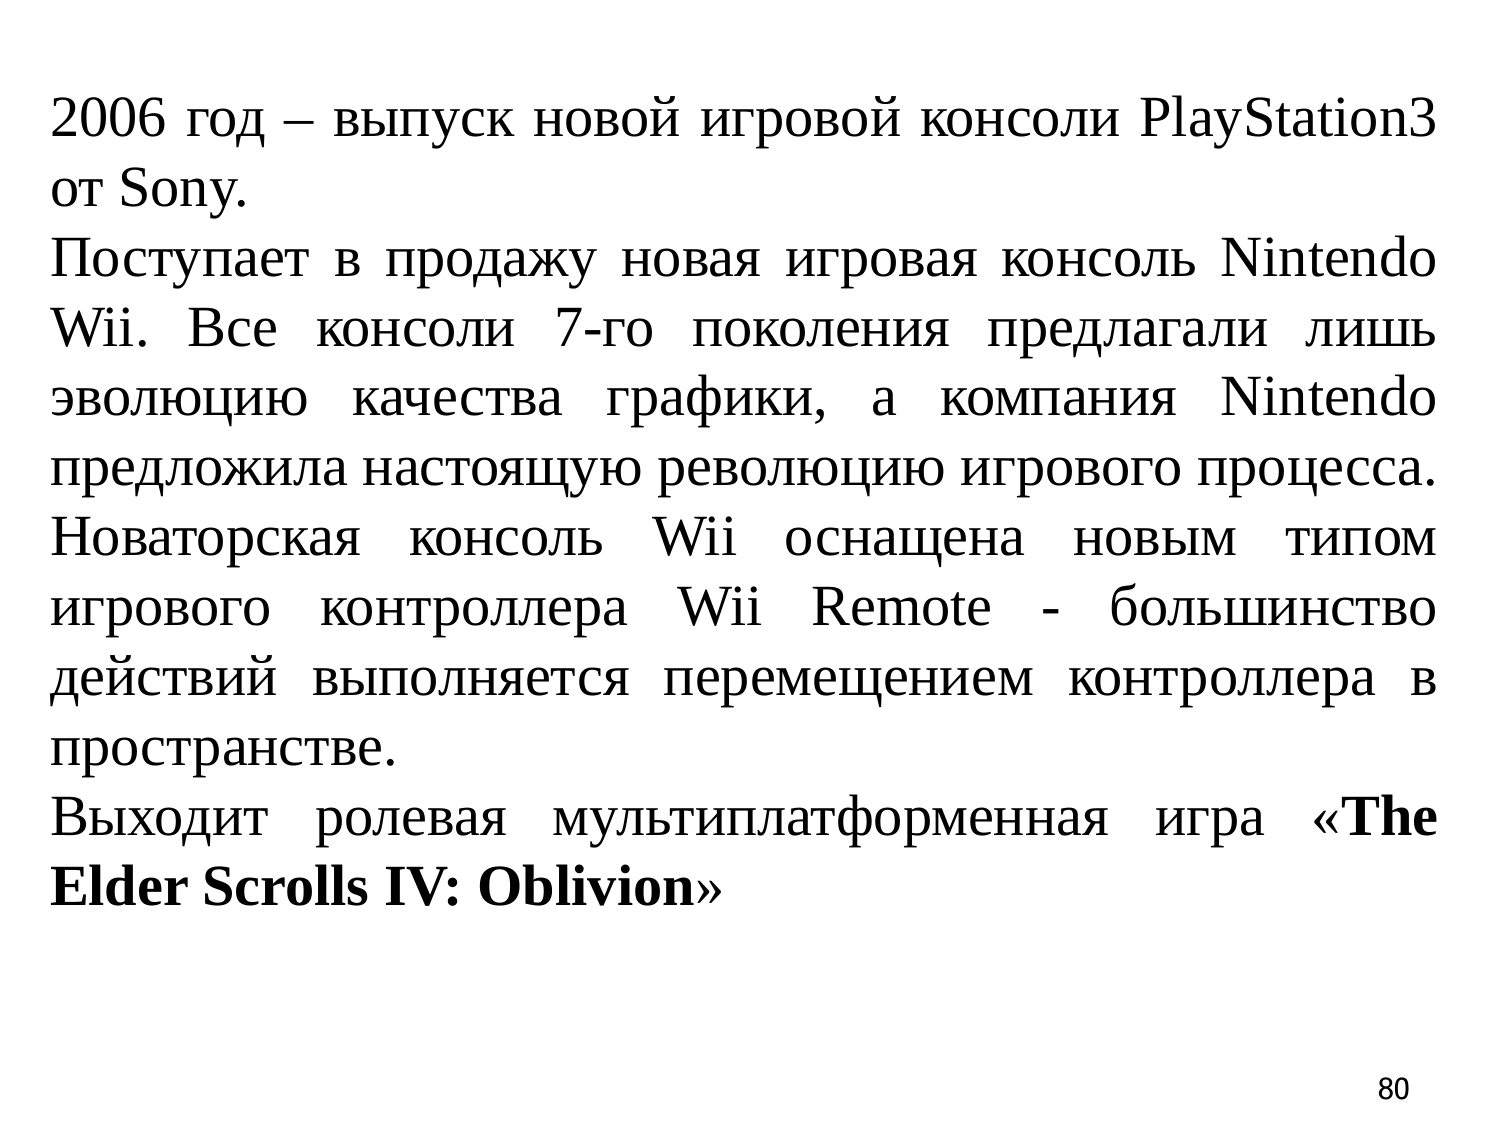

2006 год – выпуск новой игровой консоли PlayStation3 от Sony.
Поступает в продажу новая игровая консоль Nintendo Wii. Все консоли 7-го поколения предлагали лишь эволюцию качества графики, а компания Nintendo предложила настоящую революцию игрового процесса. Новаторская консоль Wii оснащена новым типом игрового контроллера Wii Remote - большинство действий выполняется перемещением контроллера в пространстве.
Выходит ролевая мультиплатформенная игра «The Elder Scrolls IV: Oblivion»
80